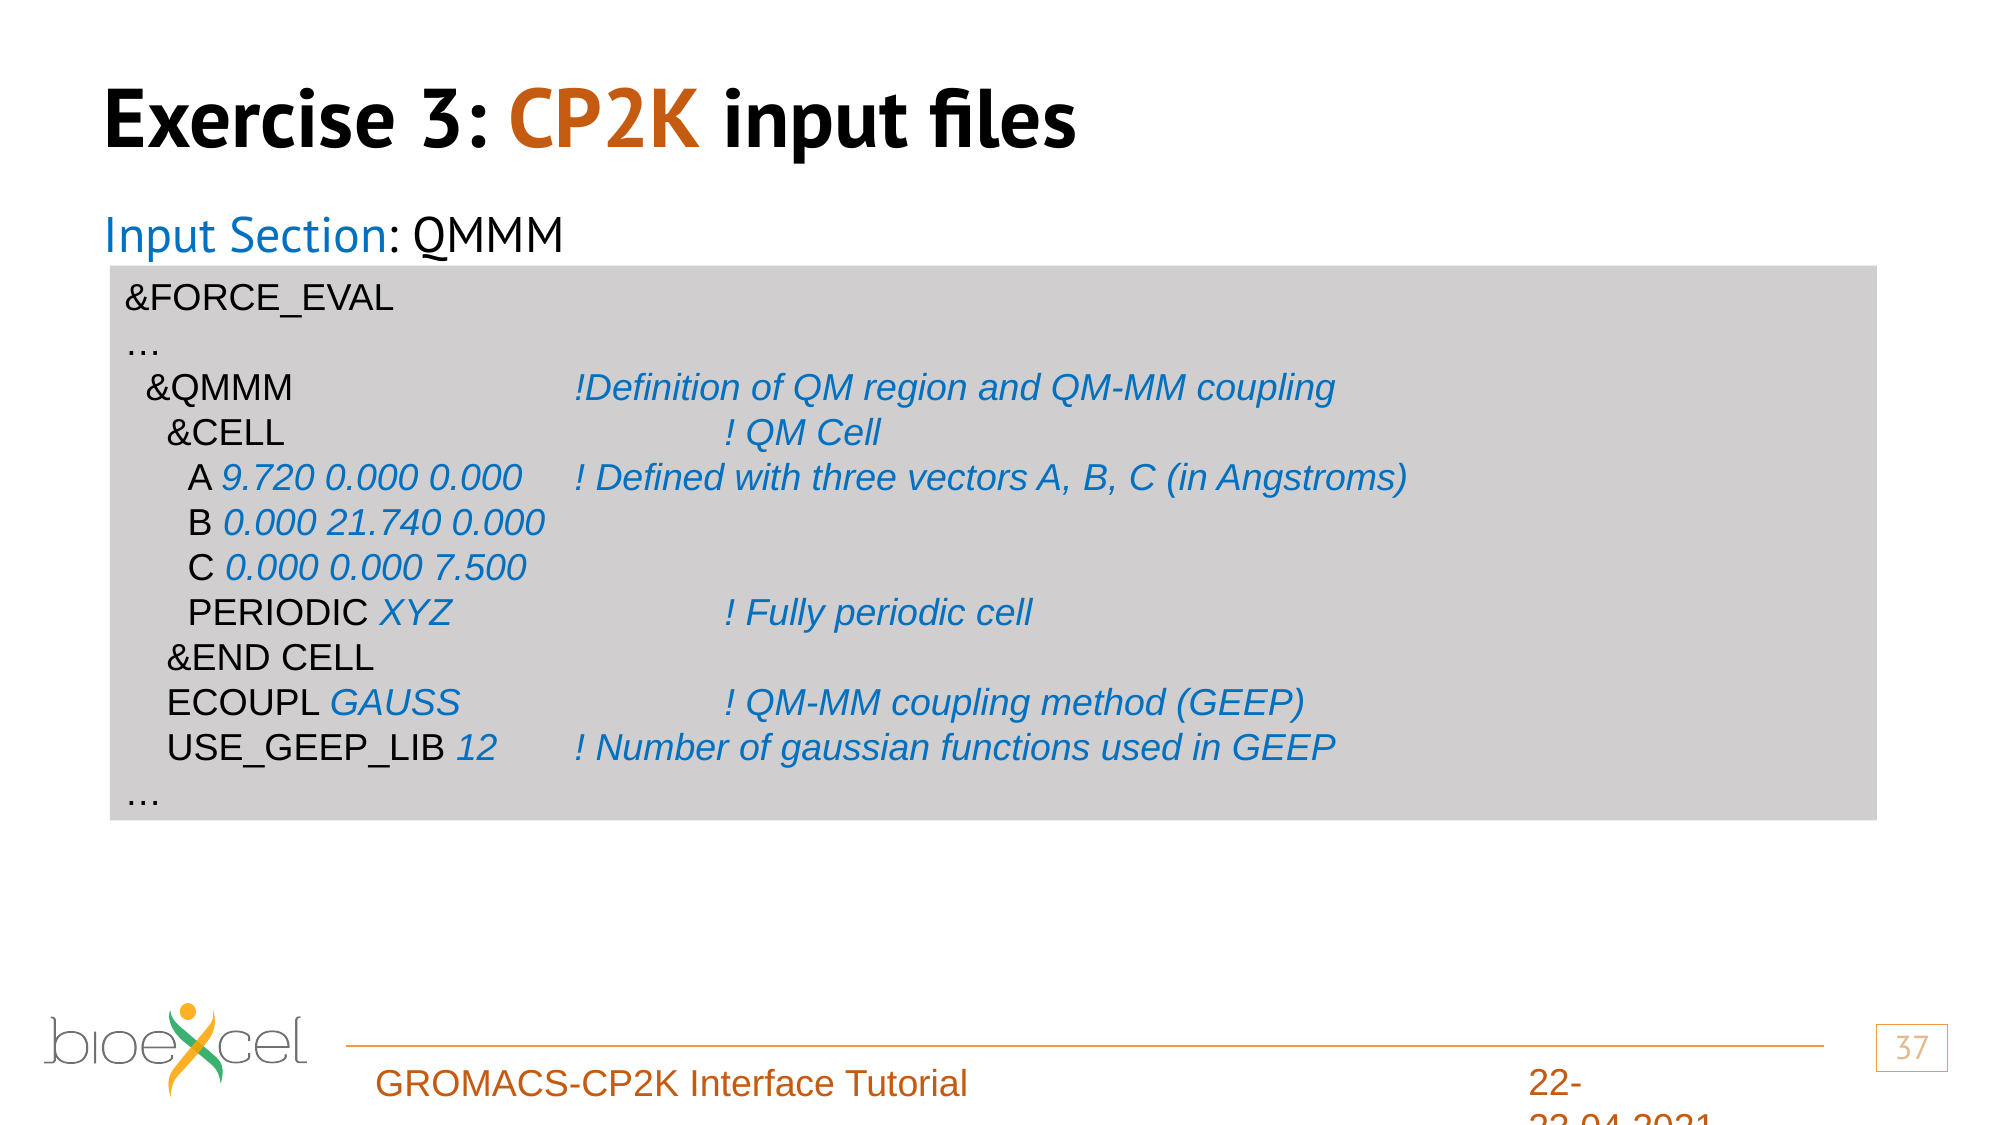

# Exercise 3: CP2K input files
Input Section: QMMM

&FORCE_EVAL
…
  &QMMM		!Definition of QM region and QM-MM coupling
    &CELL			! QM Cell
      A 9.720 0.000 0.000	! Defined with three vectors A, B, C (in Angstroms)
      B 0.000 21.740 0.000
      C 0.000 0.000 7.500
      PERIODIC XYZ 		! Fully periodic cell
    &END CELL
    ECOUPL GAUSS		! QM-MM coupling method (GEEP)
    USE_GEEP_LIB 12	! Number of gaussian functions used in GEEP
…
37